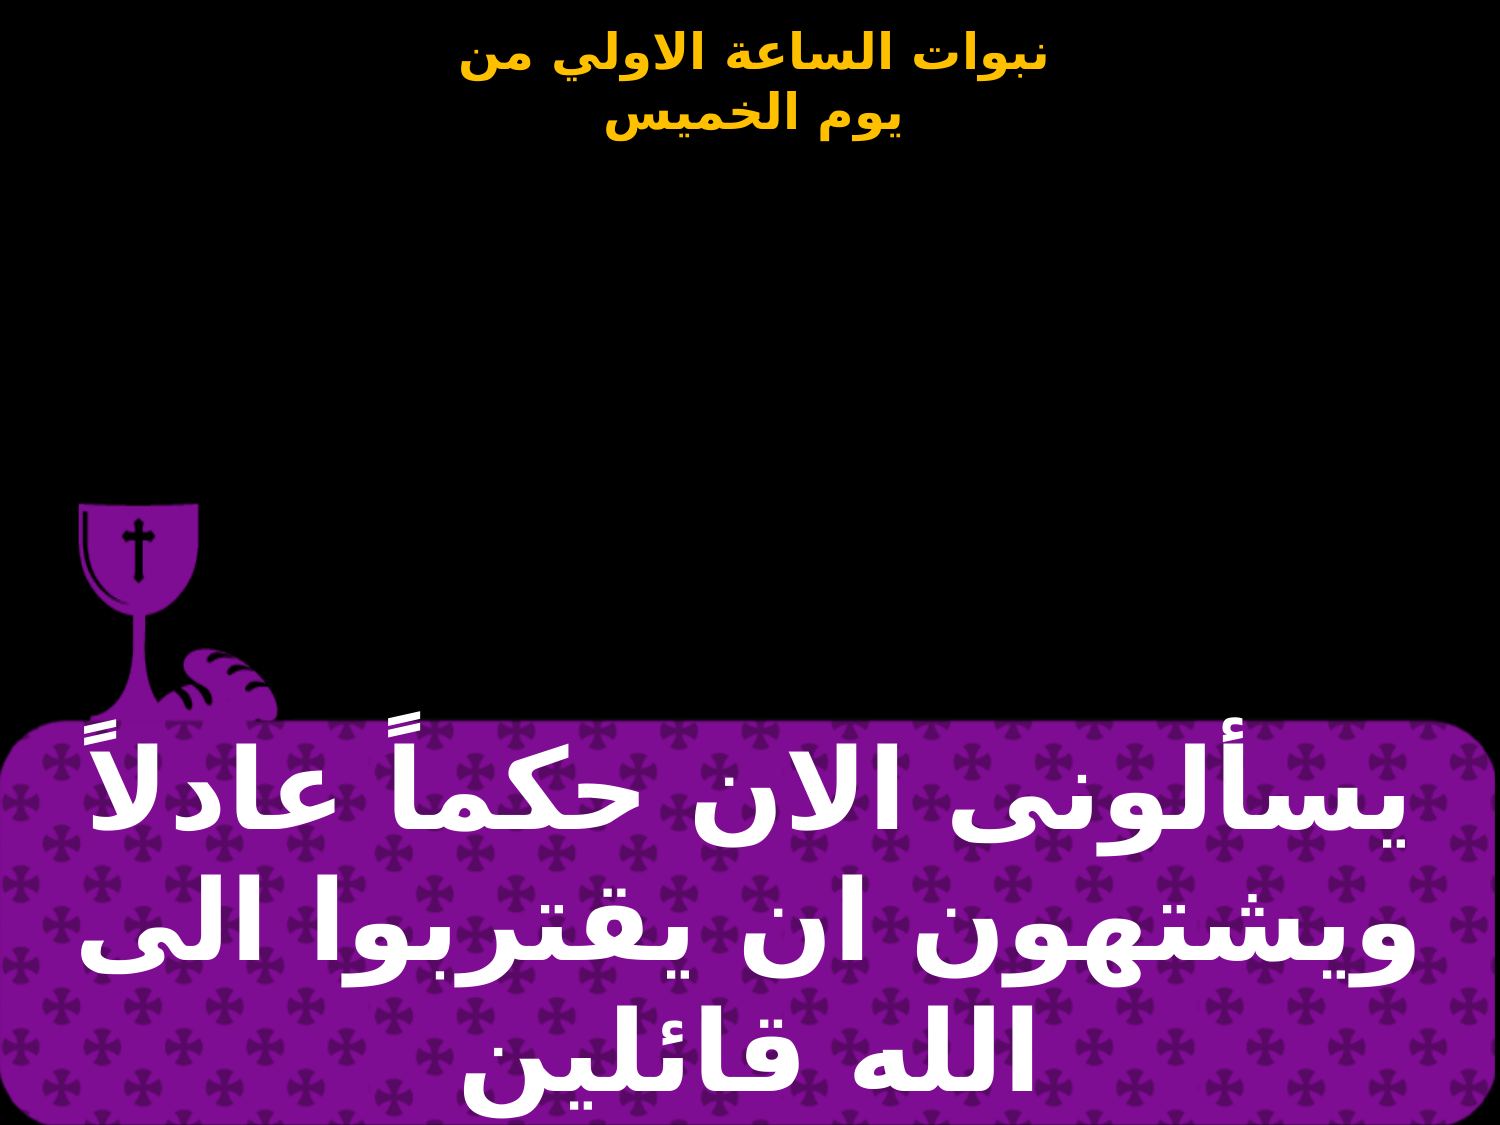

| يسألونى الان حكماً عادلاً ويشتهون ان يقتربوا الى الله قائلين |
| --- |